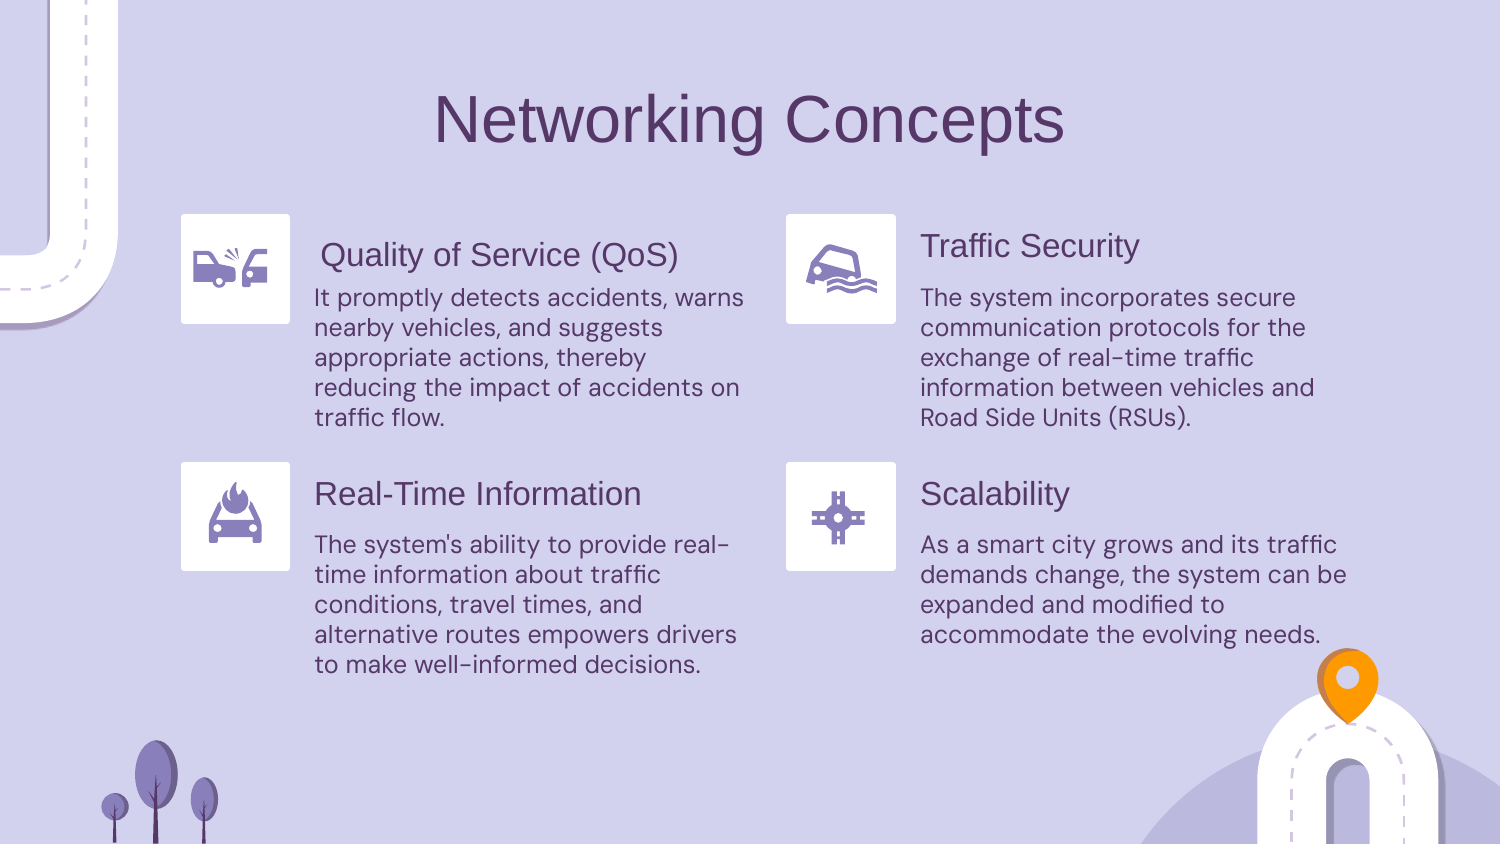

# Networking Concepts

Traffic Security
Quality of Service (QoS)

It promptly detects accidents, warns nearby vehicles, and suggests appropriate actions, thereby reducing the impact of accidents on traffic flow.
The system incorporates secure communication protocols for the exchange of real-time traffic information between vehicles and Road Side Units (RSUs).

Real-Time Information

Scalability

The system's ability to provide real-time information about traffic conditions, travel times, and alternative routes empowers drivers to make well-informed decisions.
As a smart city grows and its traffic demands change, the system can be expanded and modified to accommodate the evolving needs.